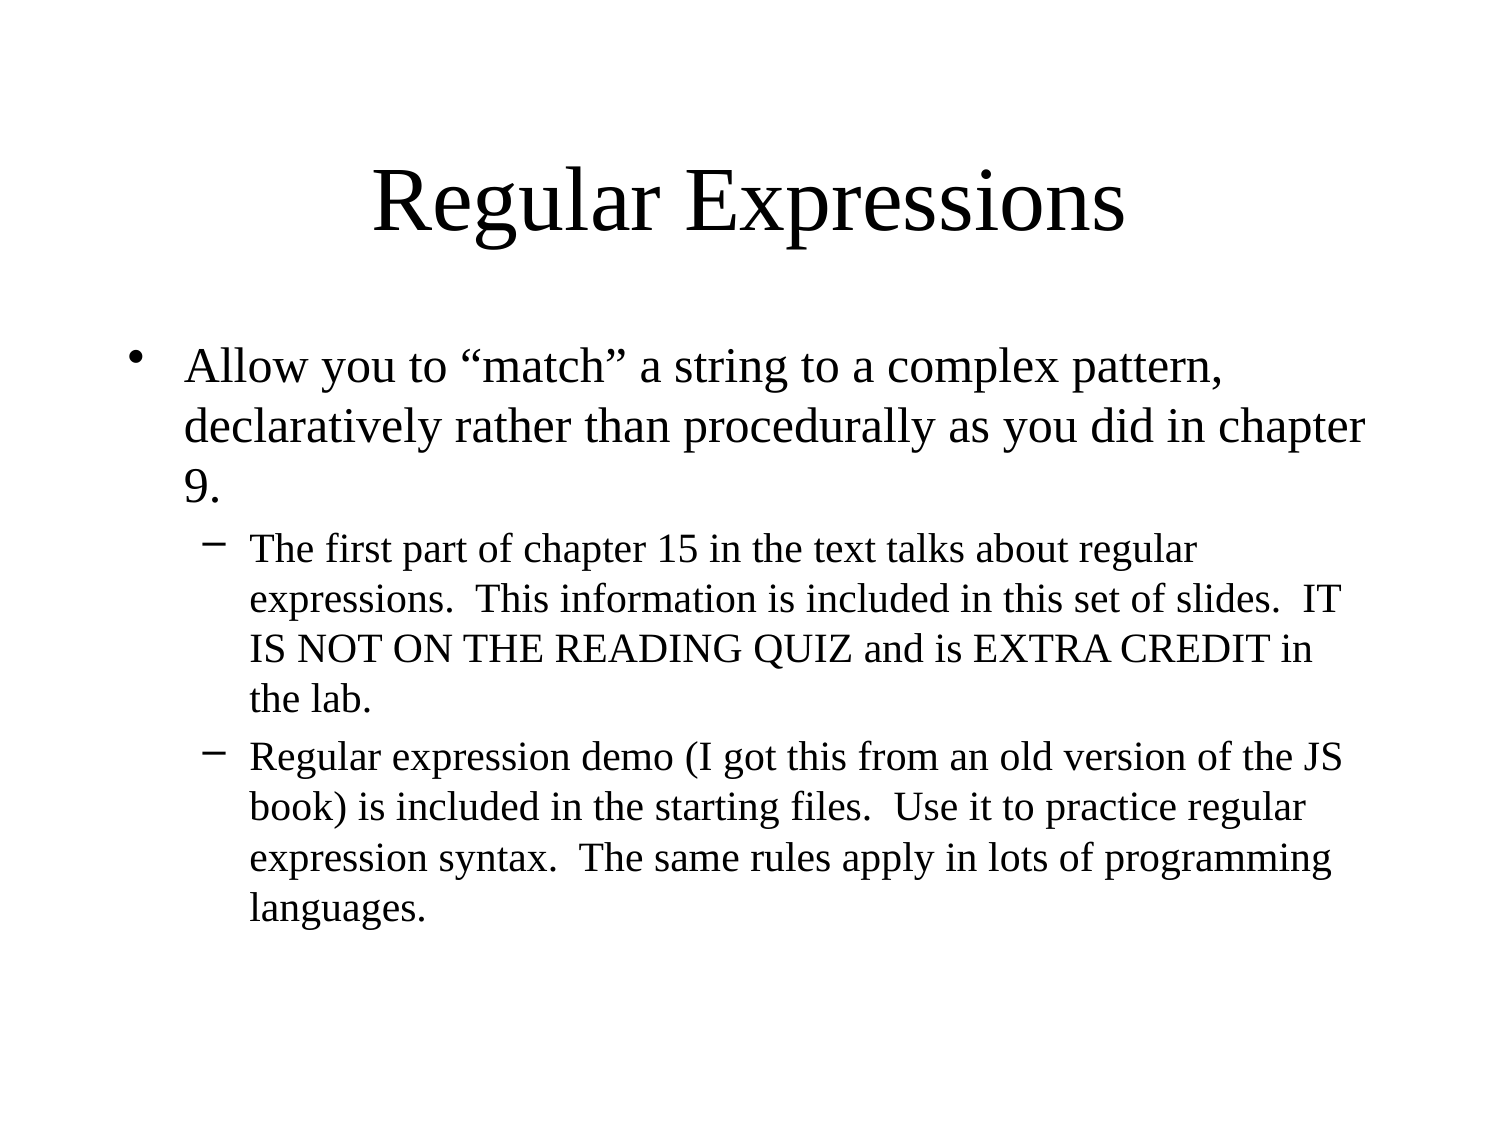

# Regular Expressions
Allow you to “match” a string to a complex pattern, declaratively rather than procedurally as you did in chapter 9.
The first part of chapter 15 in the text talks about regular expressions.  This information is included in this set of slides.  IT IS NOT ON THE READING QUIZ and is EXTRA CREDIT in the lab.
Regular expression demo (I got this from an old version of the JS book) is included in the starting files.  Use it to practice regular expression syntax.  The same rules apply in lots of programming languages.